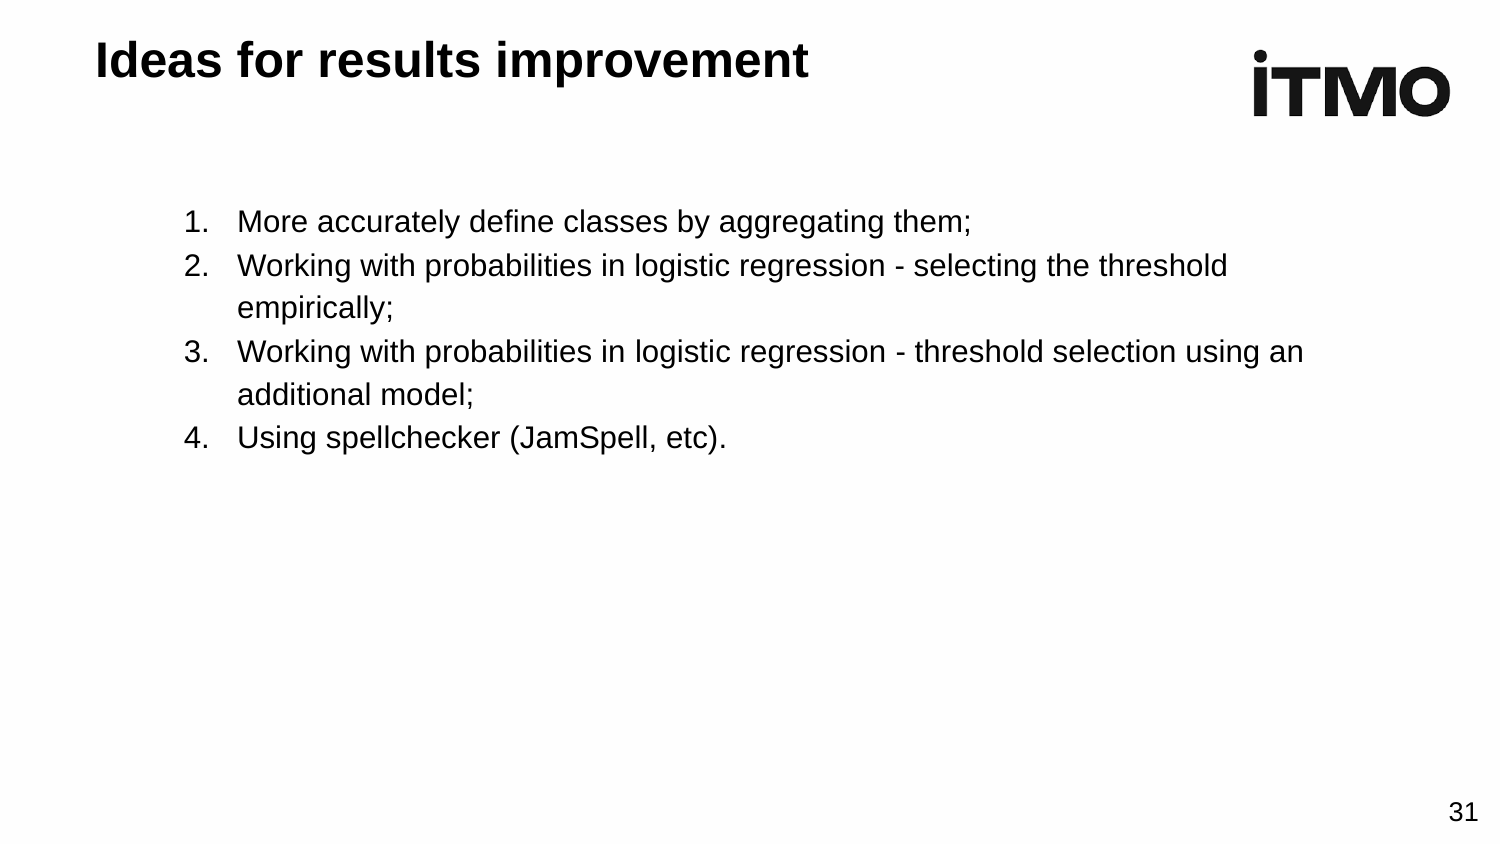

# Ideas for results improvement

More accurately define classes by aggregating them;
Working with probabilities in logistic regression - selecting the threshold empirically;
Working with probabilities in logistic regression - threshold selection using an additional model;
Using spellchecker (JamSpell, etc).

31